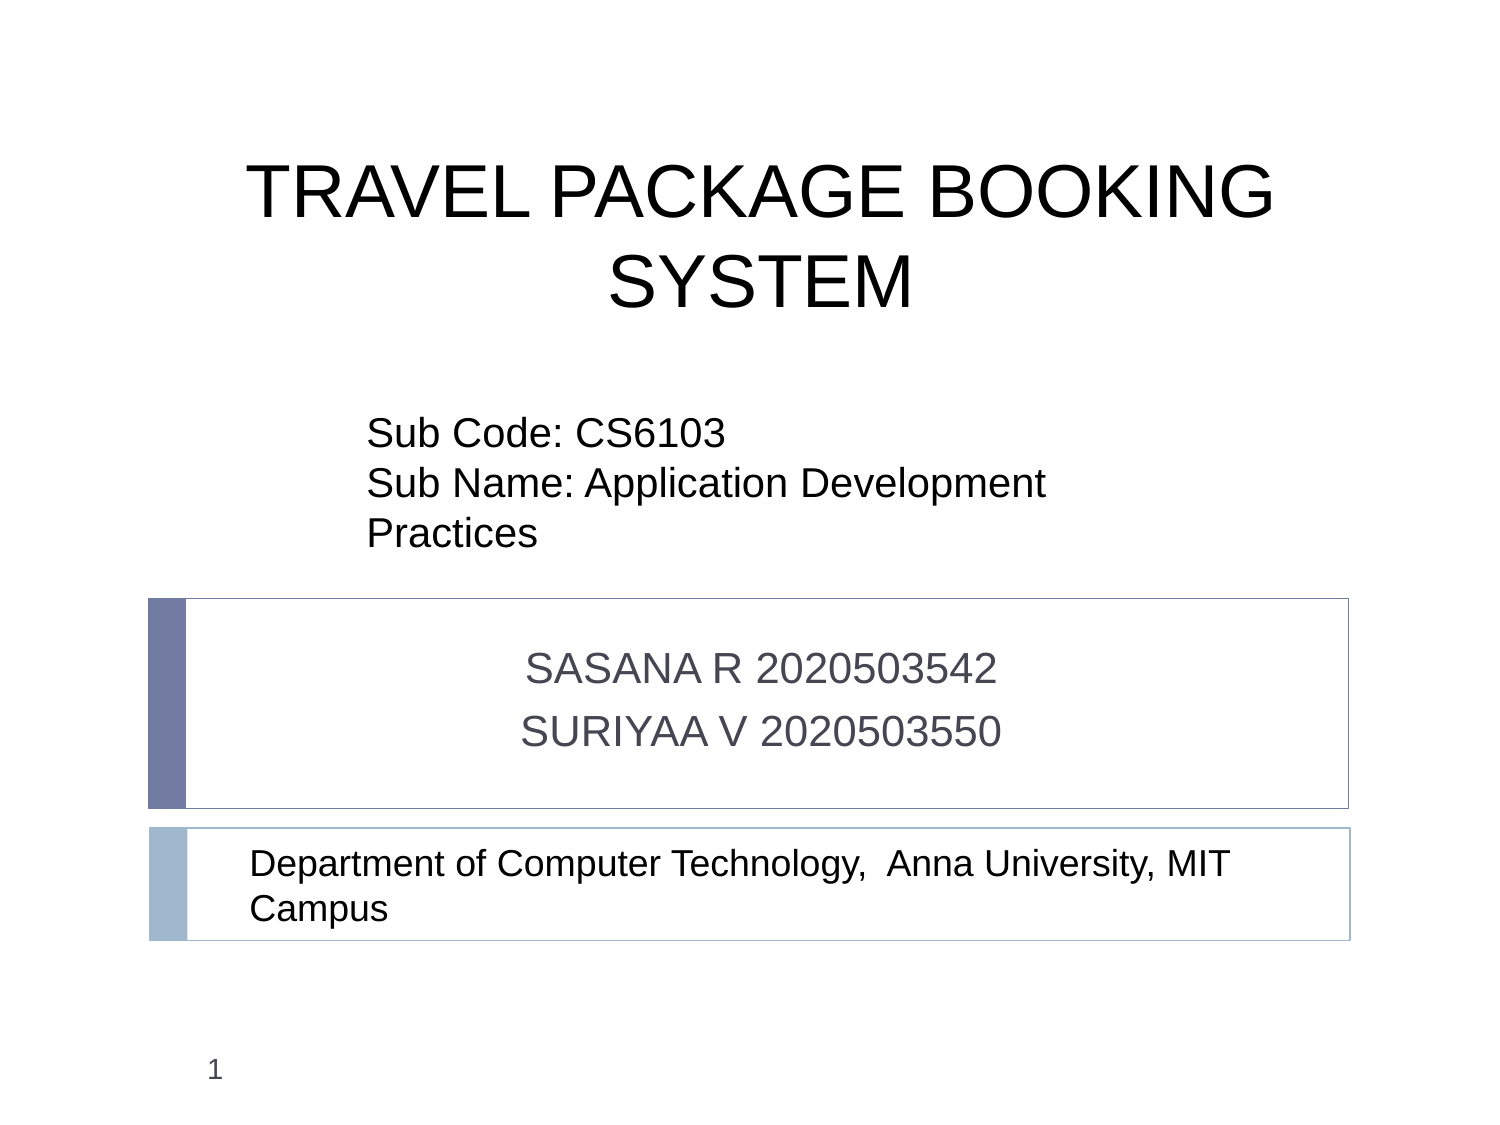

TRAVEL PACKAGE BOOKING SYSTEM
Sub Code: CS6103
Sub Name: Application Development Practices
SASANA R 2020503542
SURIYAA V 2020503550
Department of Computer Technology,  Anna University, MIT Campus
1